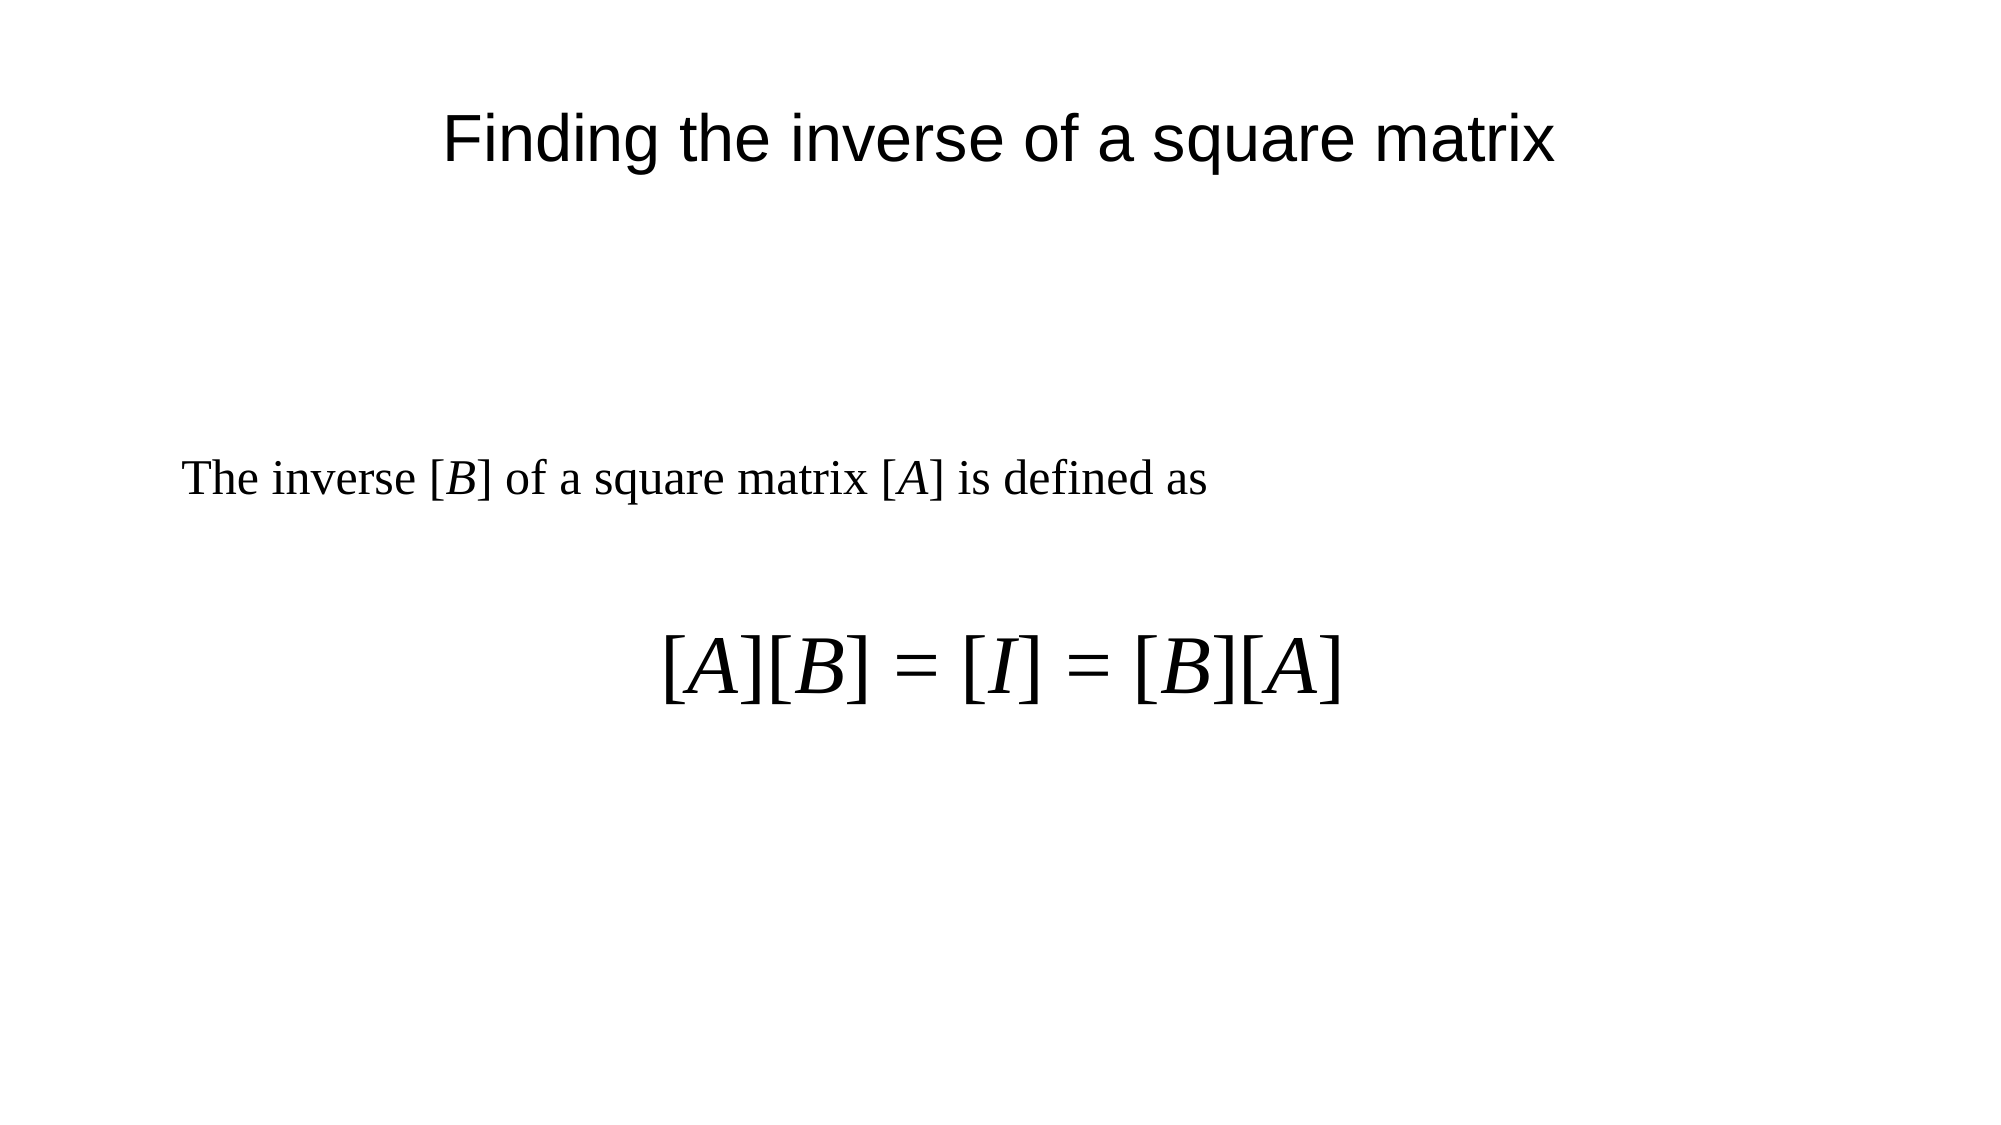

# Finding the inverse of a square matrix
The inverse [B] of a square matrix [A] is defined as

[A][B] = [I] = [B][A]